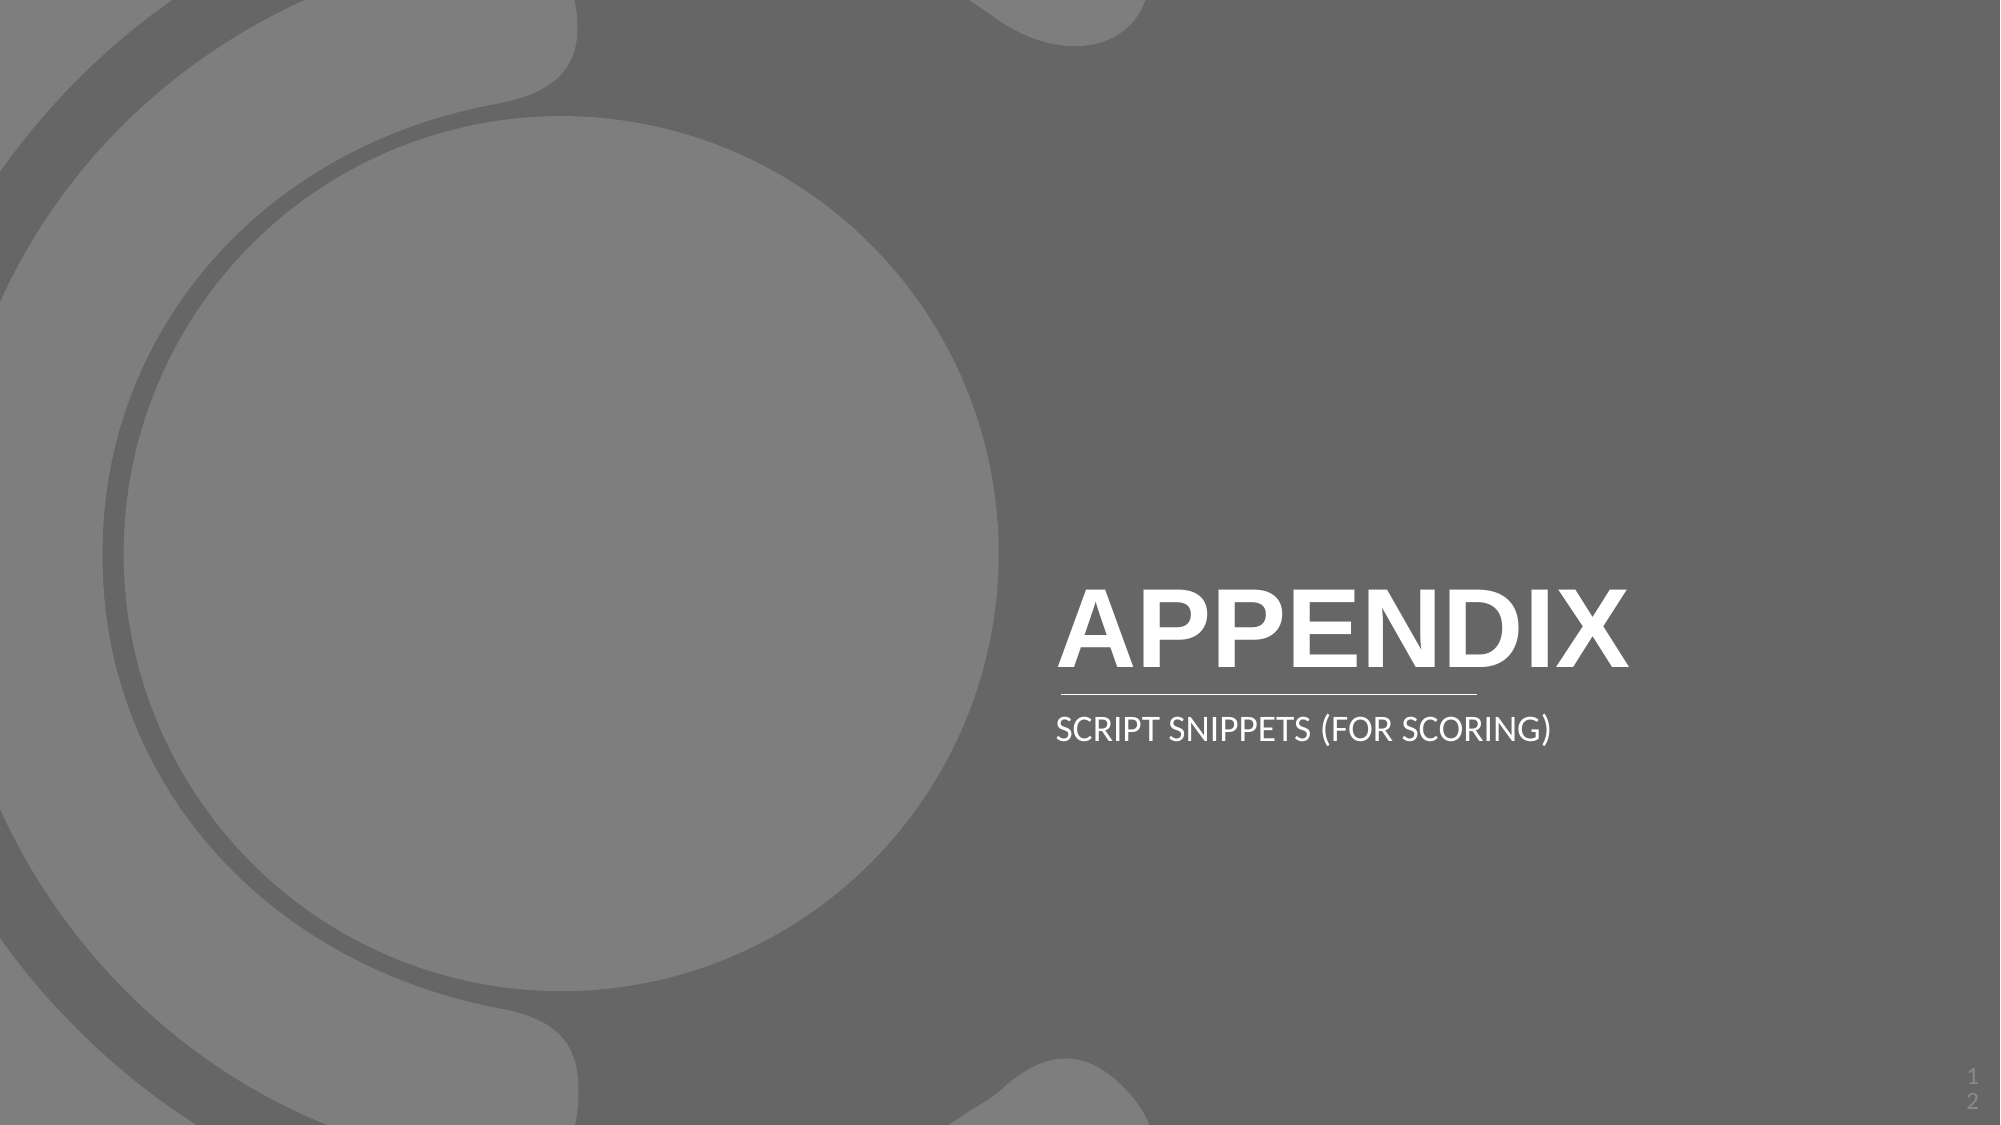

# APPENDIX
Script snippets (for scoring)
12